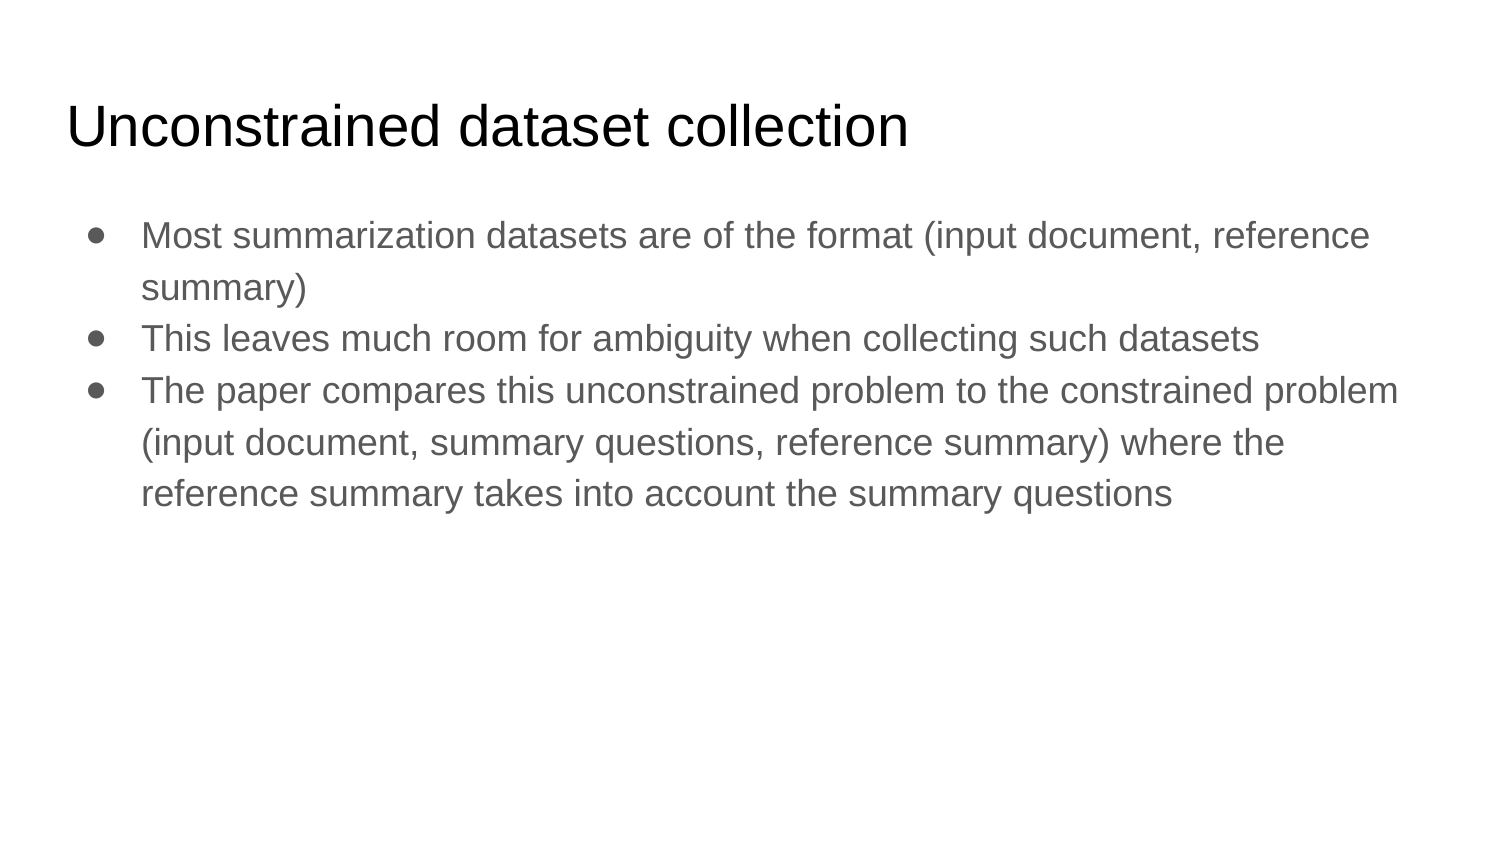

# Unconstrained dataset collection
Most summarization datasets are of the format (input document, reference summary)
This leaves much room for ambiguity when collecting such datasets
The paper compares this unconstrained problem to the constrained problem (input document, summary questions, reference summary) where the reference summary takes into account the summary questions